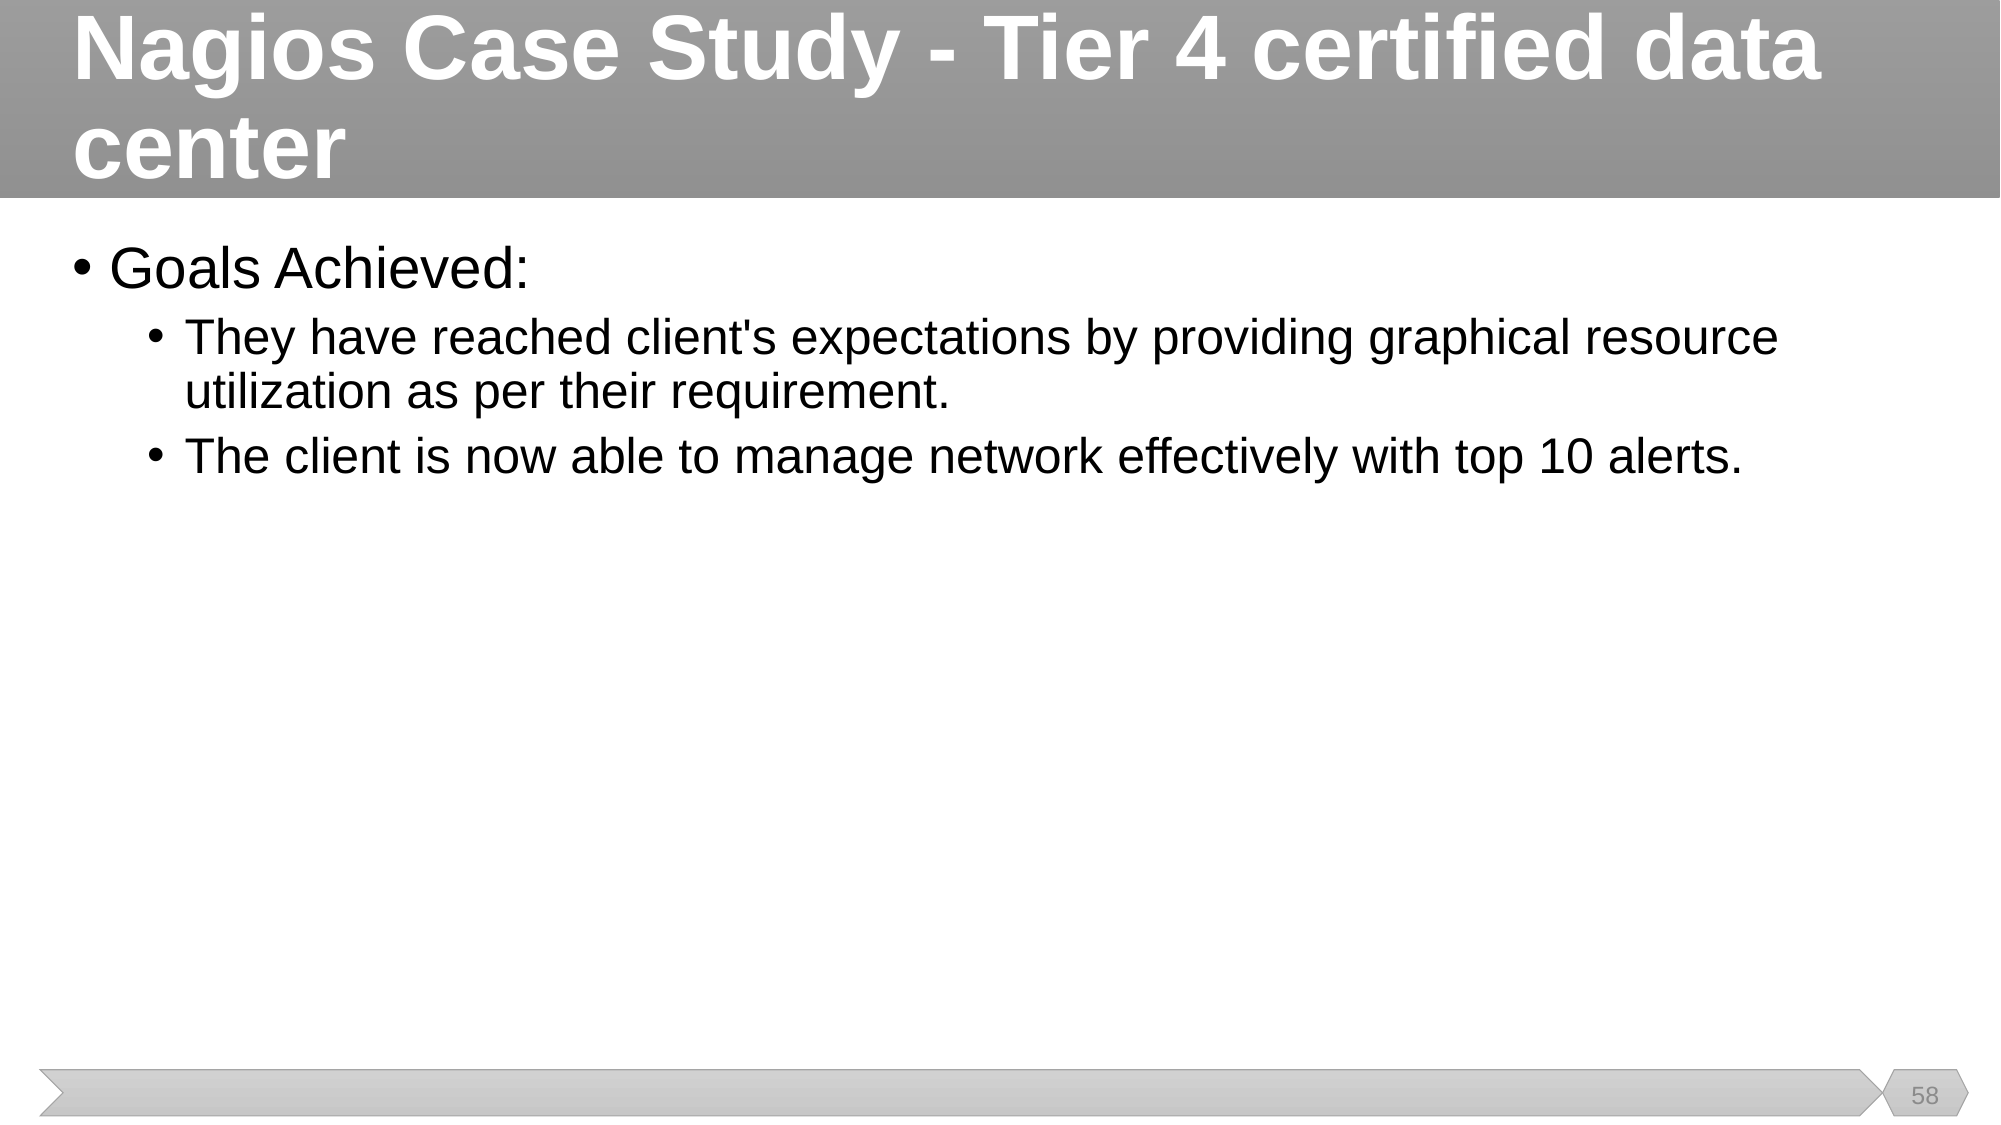

# Nagios Case Study - Tier 4 certified data center
Goals Achieved:
They have reached client's expectations by providing graphical resource utilization as per their requirement.
The client is now able to manage network effectively with top 10 alerts.
58